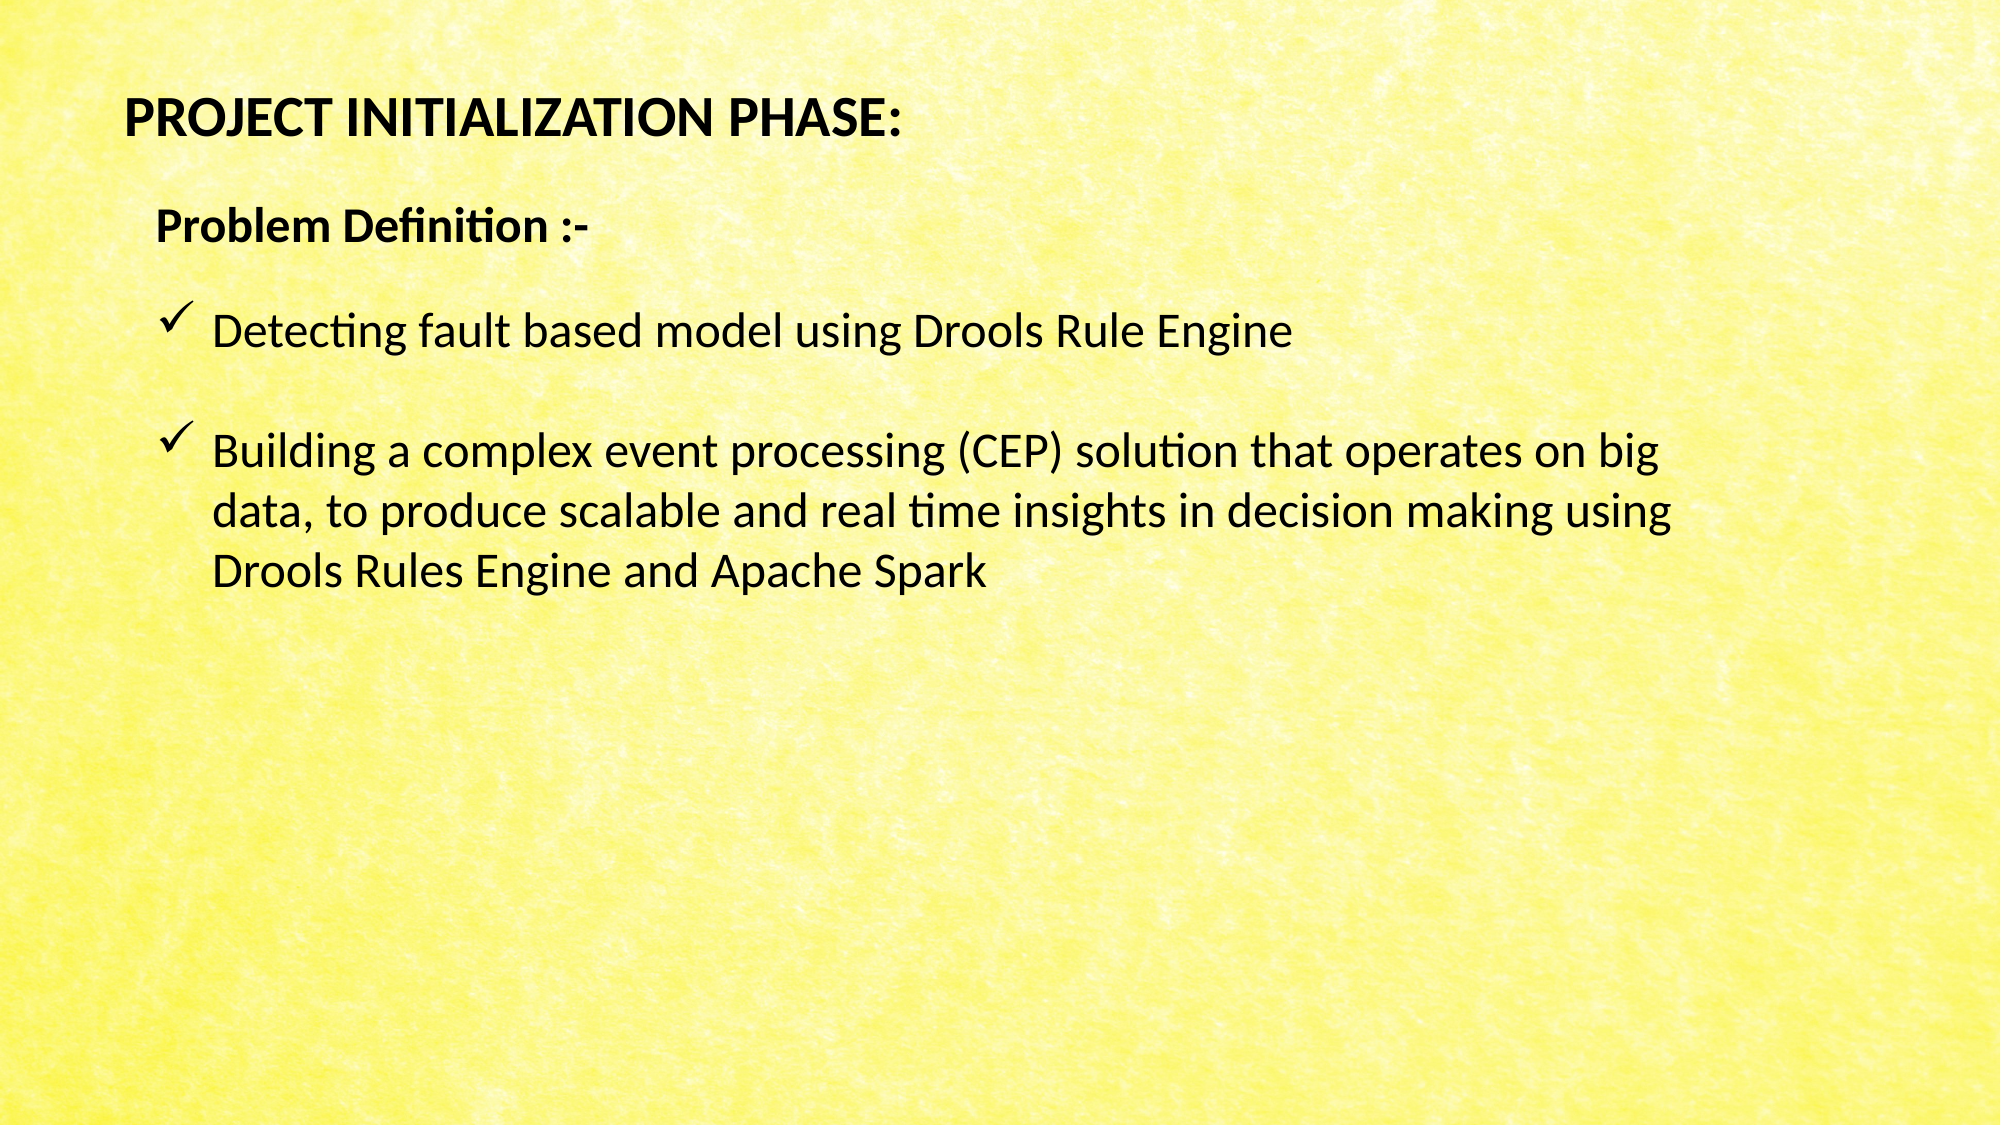

PROJECT INITIALIZATION PHASE:
Problem Definition :-
Detecting fault based model using Drools Rule Engine

Building a complex event processing (CEP) solution that operates on big data, to produce scalable and real time insights in decision making using Drools Rules Engine and Apache Spark